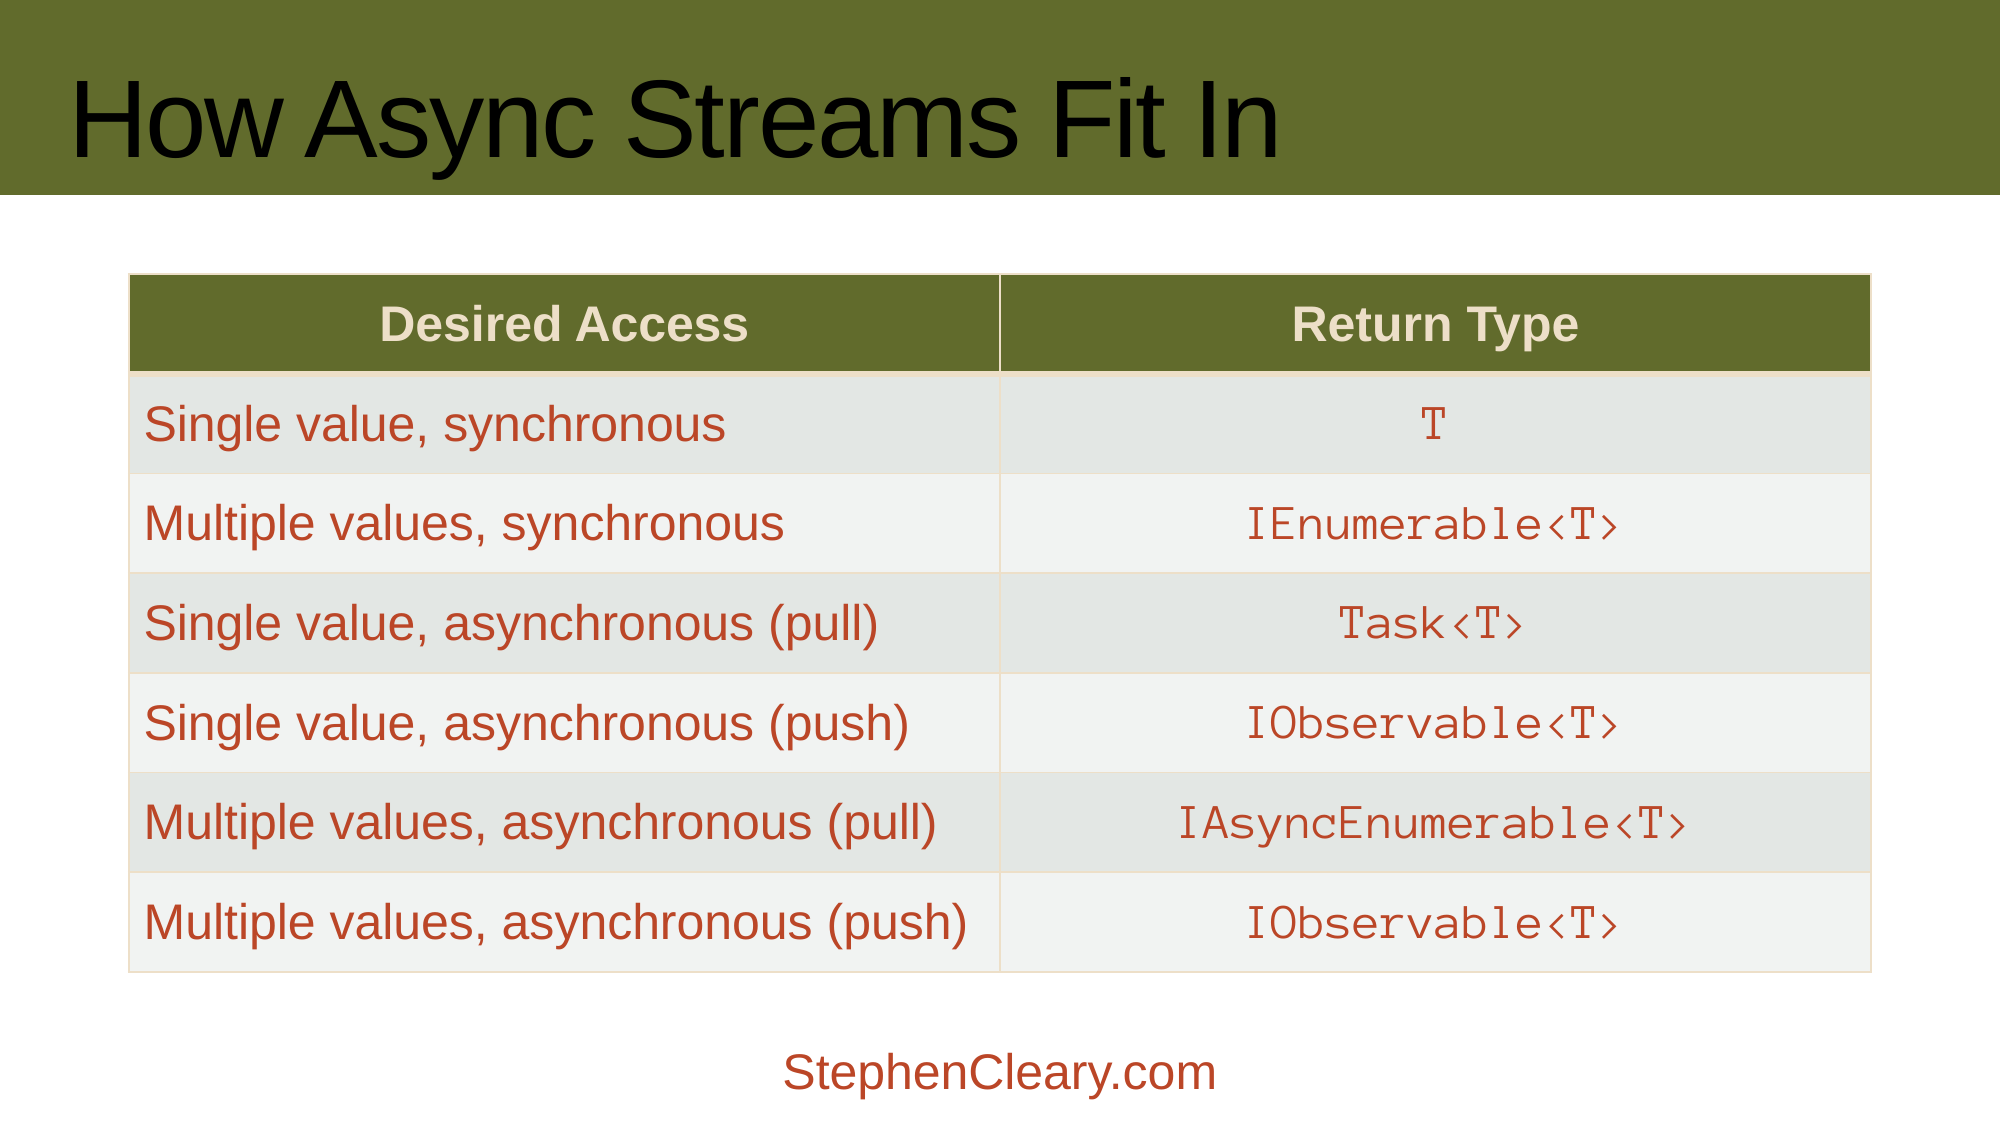

# How Async Streams Fit In
| Desired Access | Return Type |
| --- | --- |
| Single value, synchronous | T |
| Multiple values, synchronous | IEnumerable<T> |
| Single value, asynchronous (pull) | Task<T> |
| Single value, asynchronous (push) | IObservable<T> |
| Multiple values, asynchronous (pull) | IAsyncEnumerable<T> |
| Multiple values, asynchronous (push) | IObservable<T> |